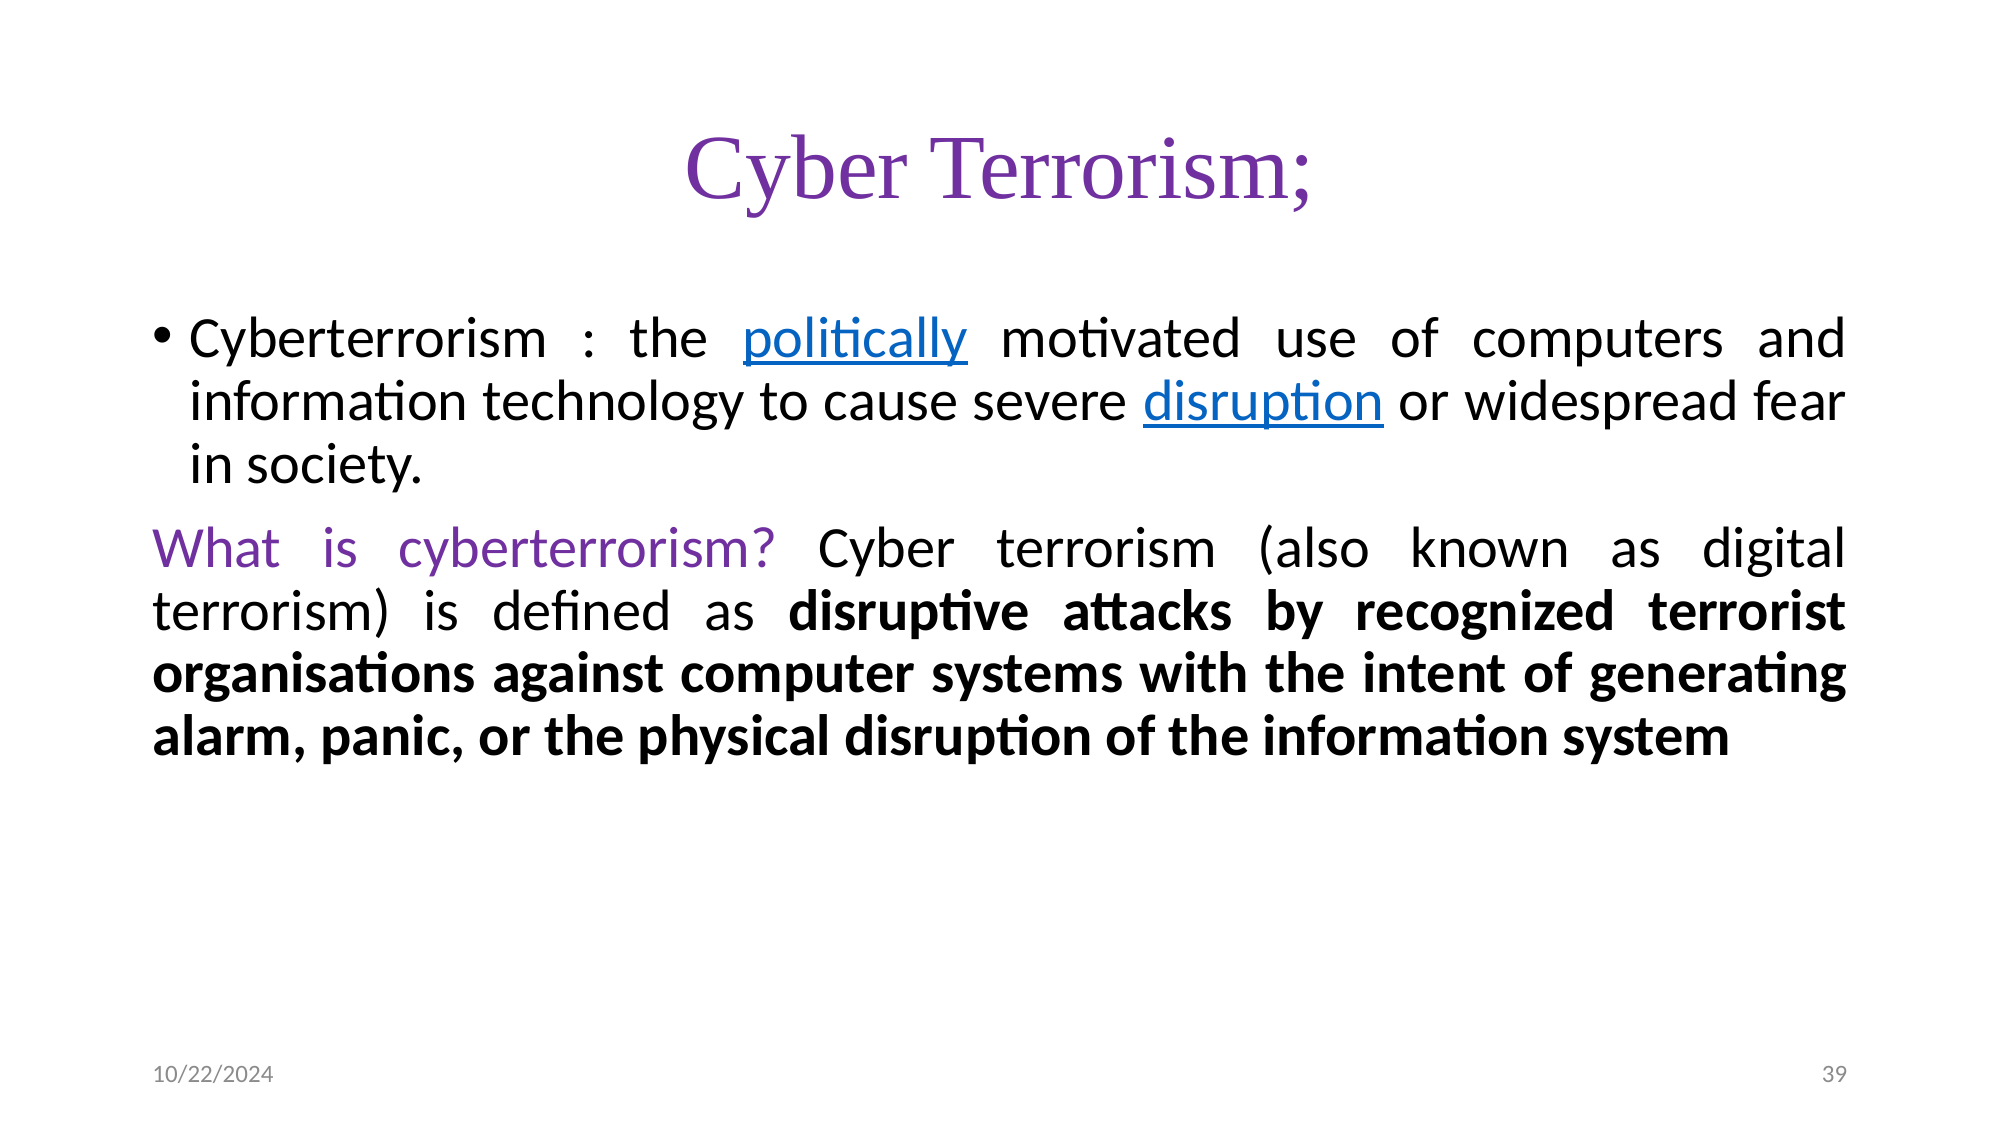

# Cyber Terrorism;
Cyberterrorism : the politically motivated use of computers and information technology to cause severe disruption or widespread fear in society.
What is cyberterrorism? Cyber terrorism (also known as digital terrorism) is defined as disruptive attacks by recognized terrorist organisations against computer systems with the intent of generating alarm, panic, or the physical disruption of the information system

10/22/2024
39